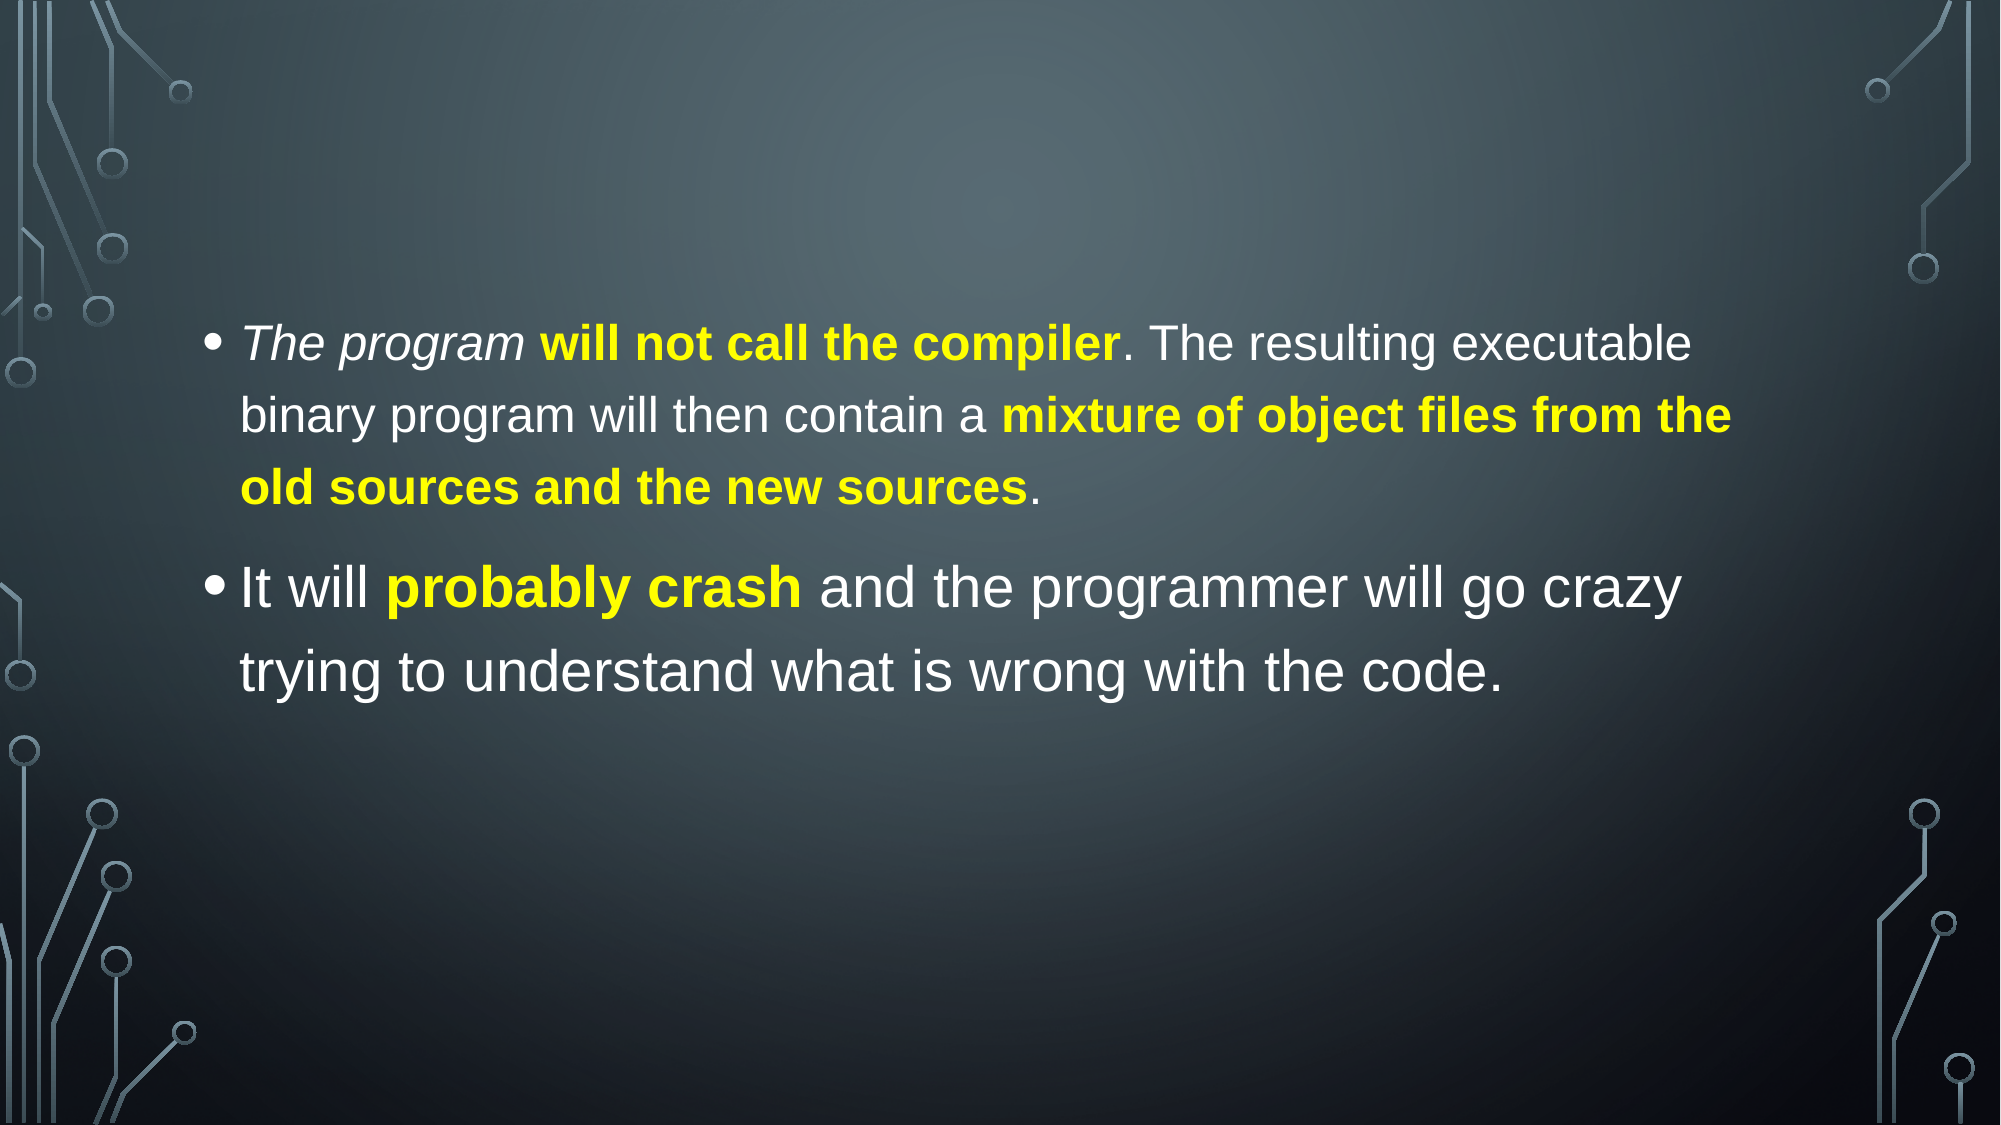

The program will not call the compiler. The resulting executable binary program will then contain a mixture of object files from the old sources and the new sources.
It will probably crash and the programmer will go crazy trying to understand what is wrong with the code.